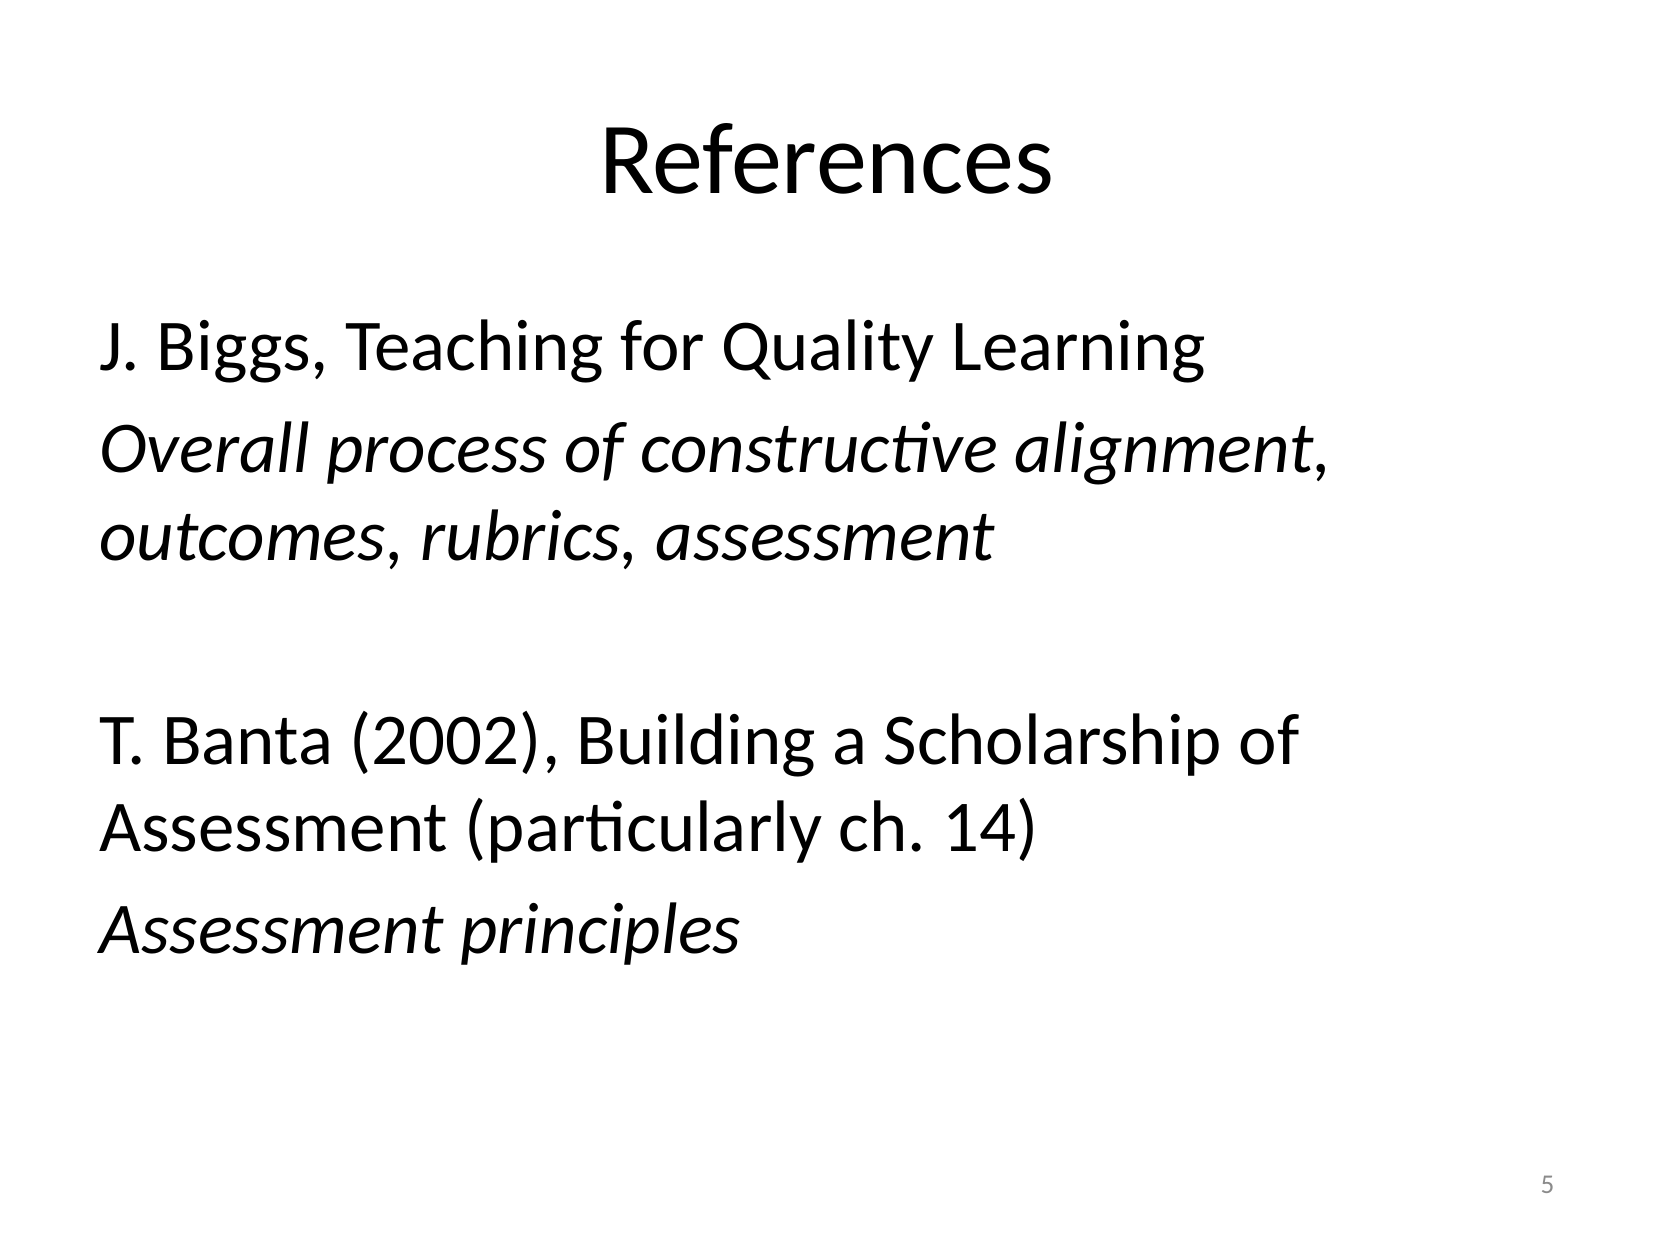

# References
J. Biggs, Teaching for Quality Learning
Overall process of constructive alignment, outcomes, rubrics, assessment

T. Banta (2002), Building a Scholarship of Assessment (particularly ch. 14)
Assessment principles
5